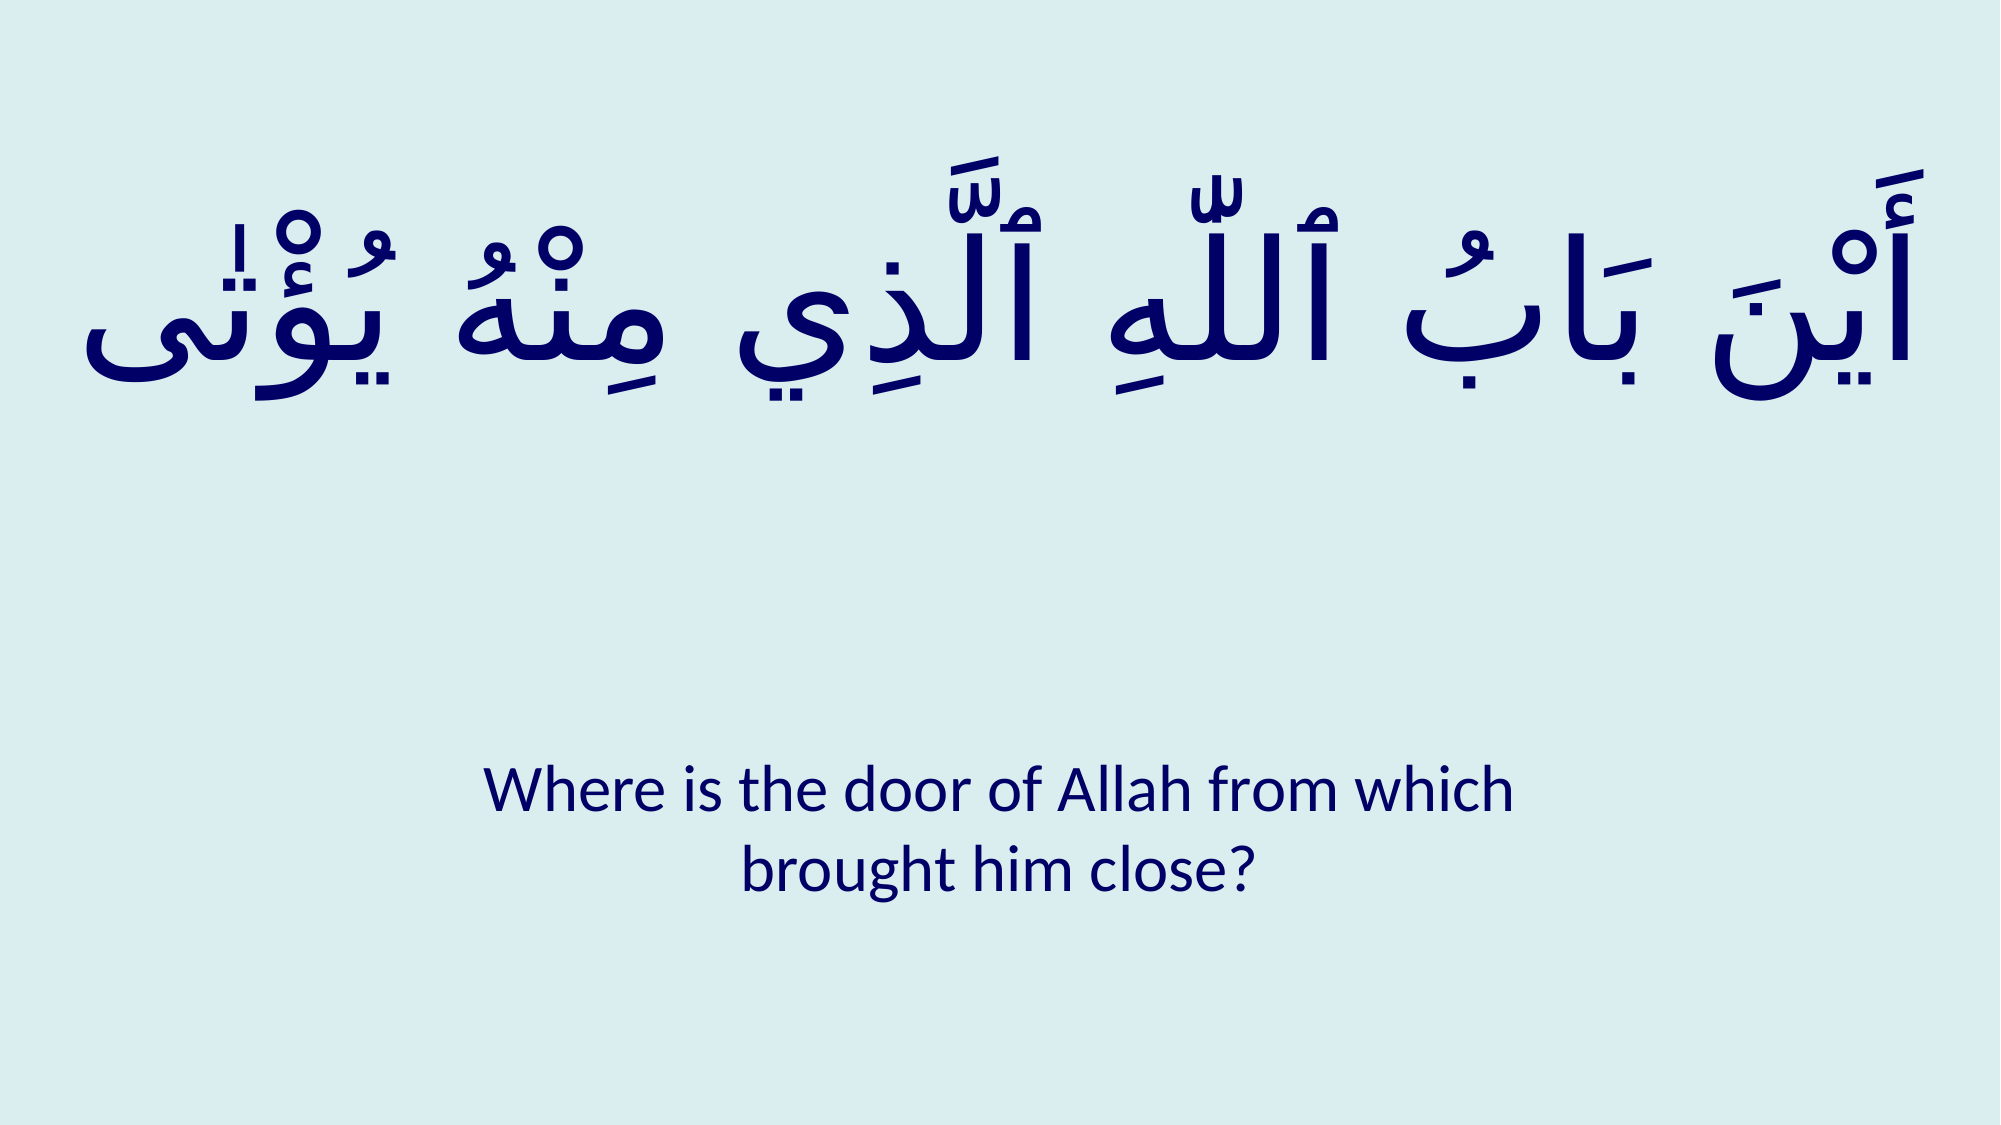

# أَيْنَ بَابُ ٱللّٰهِ ٱلَّذِي مِنْهُ يُؤْتٰى
Where is the door of Allah from which brought him close?